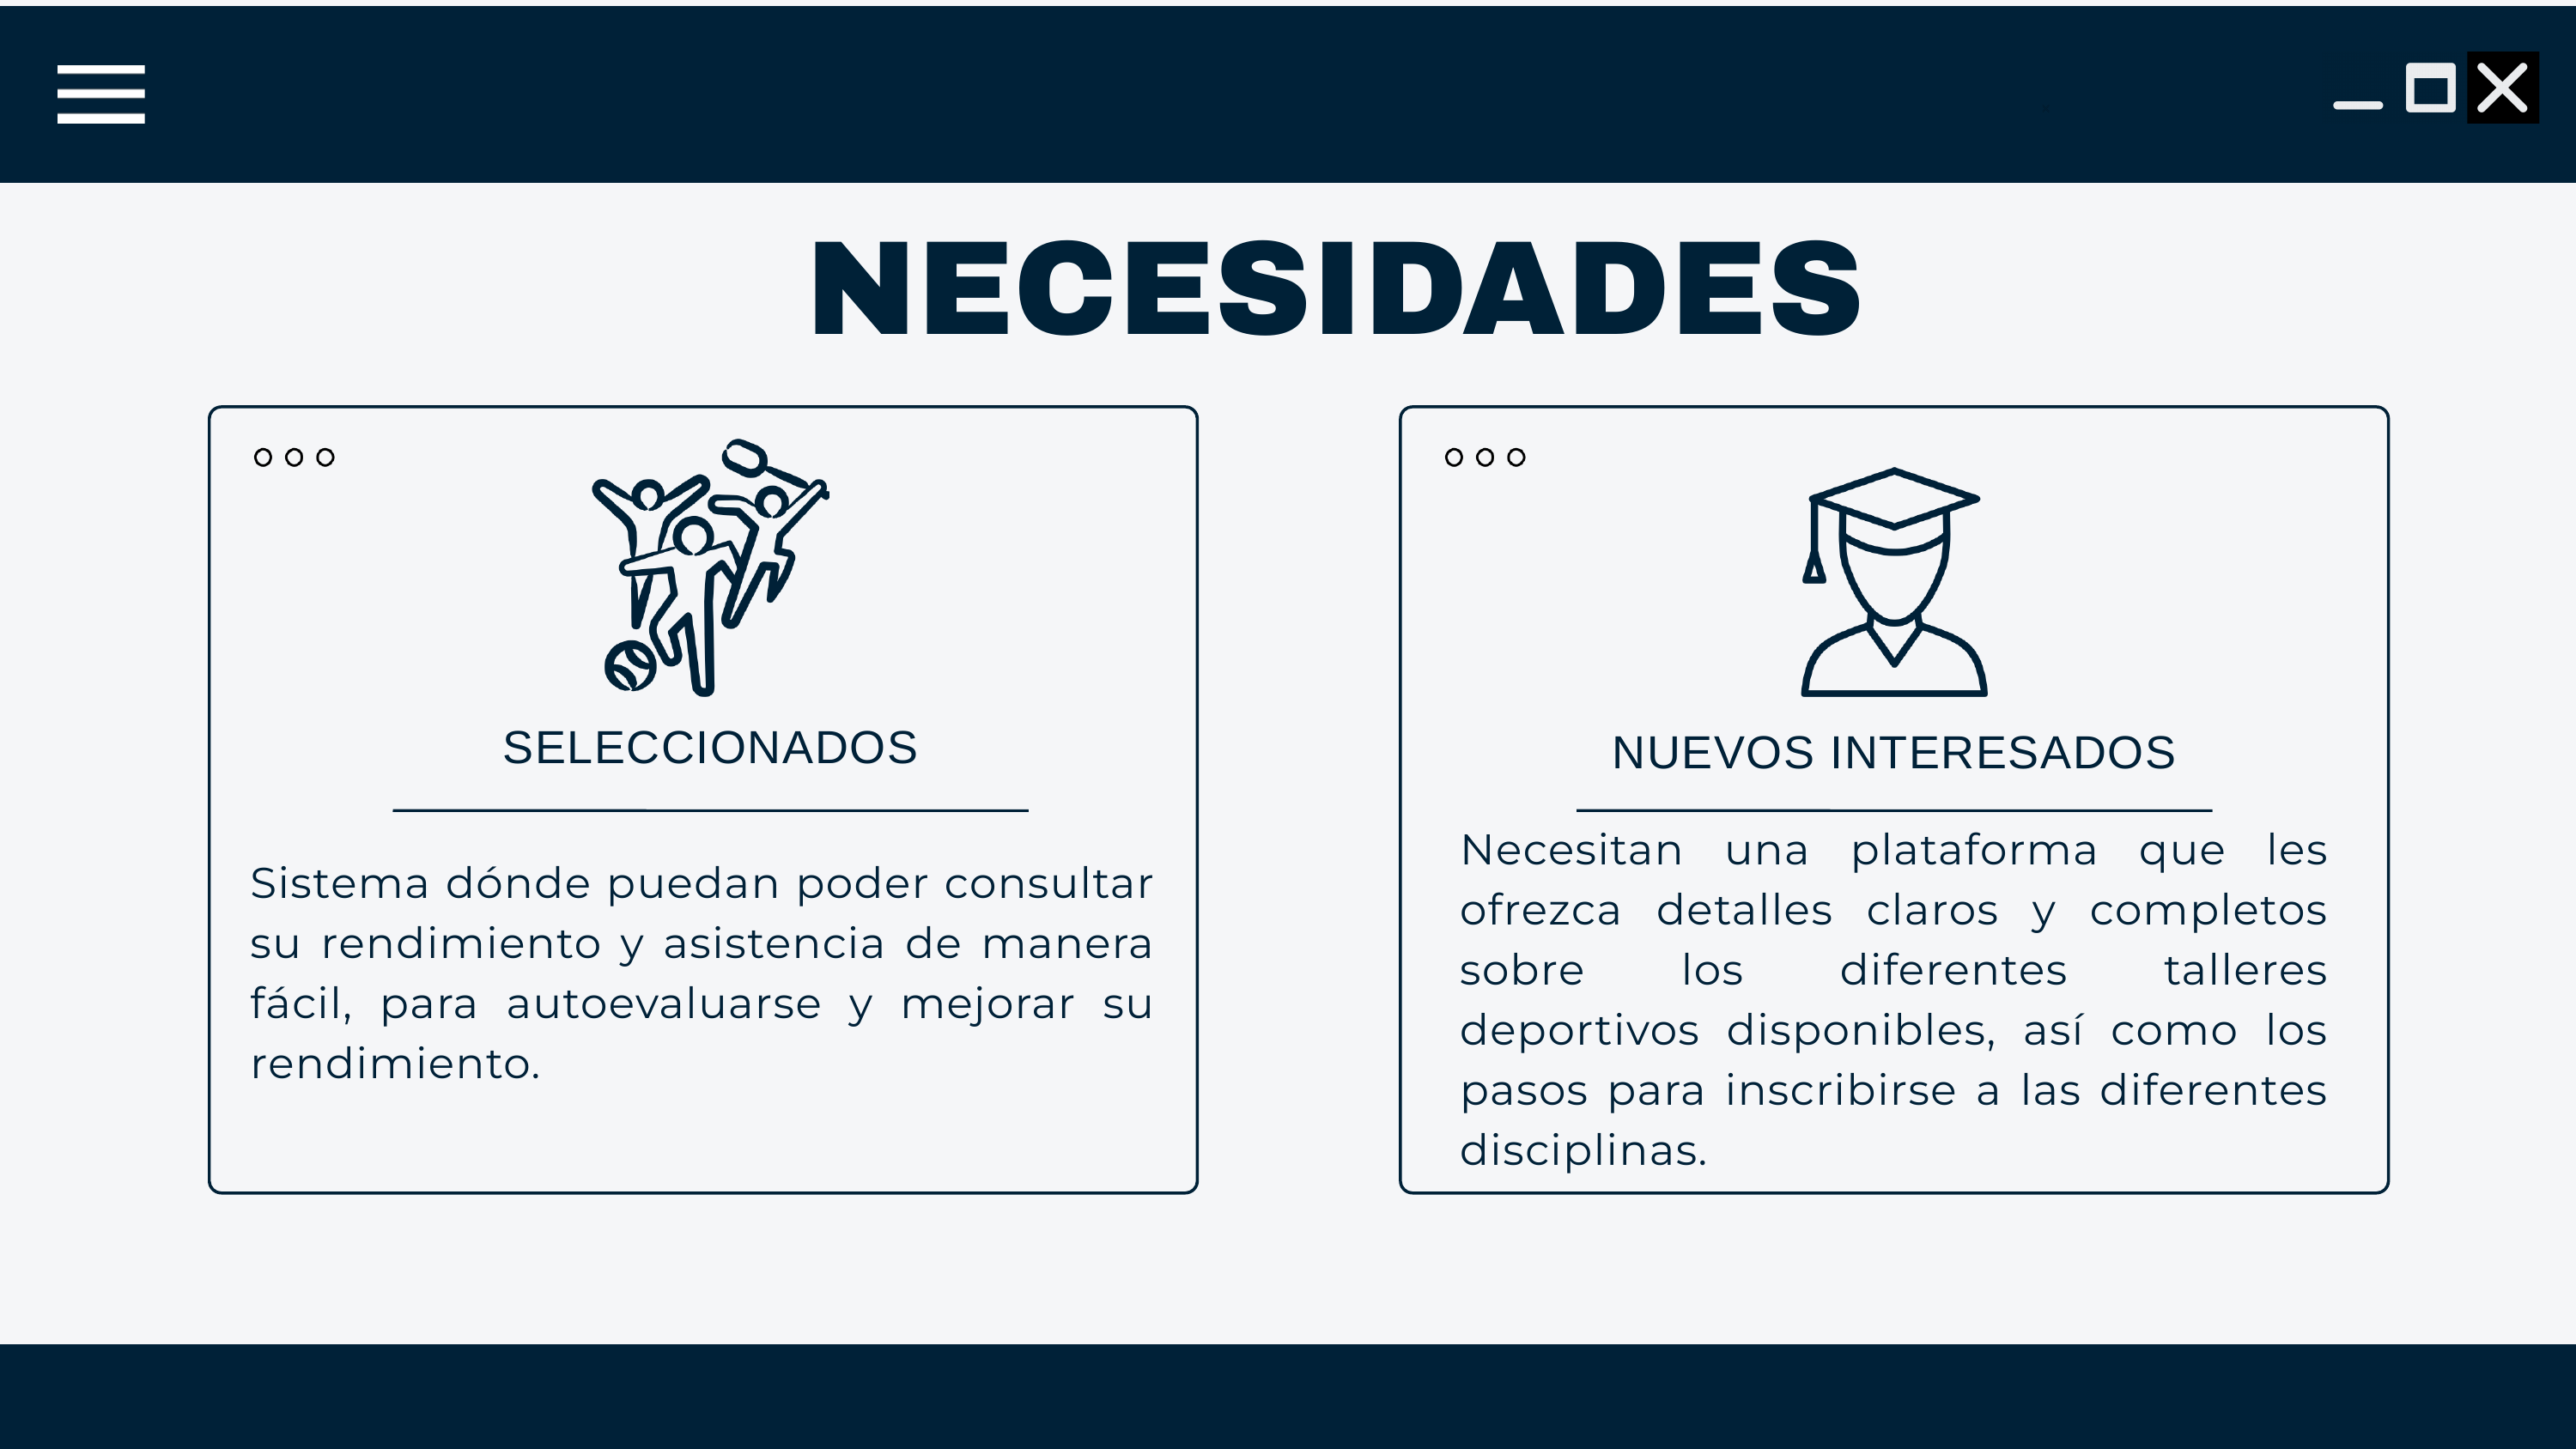

NECESIDADES

SELECCIONADOS
NUEVOS INTERESADOS

Necesitan una plataforma que les ofrezca detalles claros y completos sobre los diferentes talleres deportivos disponibles, así como los pasos para inscribirse a las diferentes disciplinas.
Sistema dónde puedan poder consultar su rendimiento y asistencia de manera fácil, para autoevaluarse y mejorar su rendimiento.